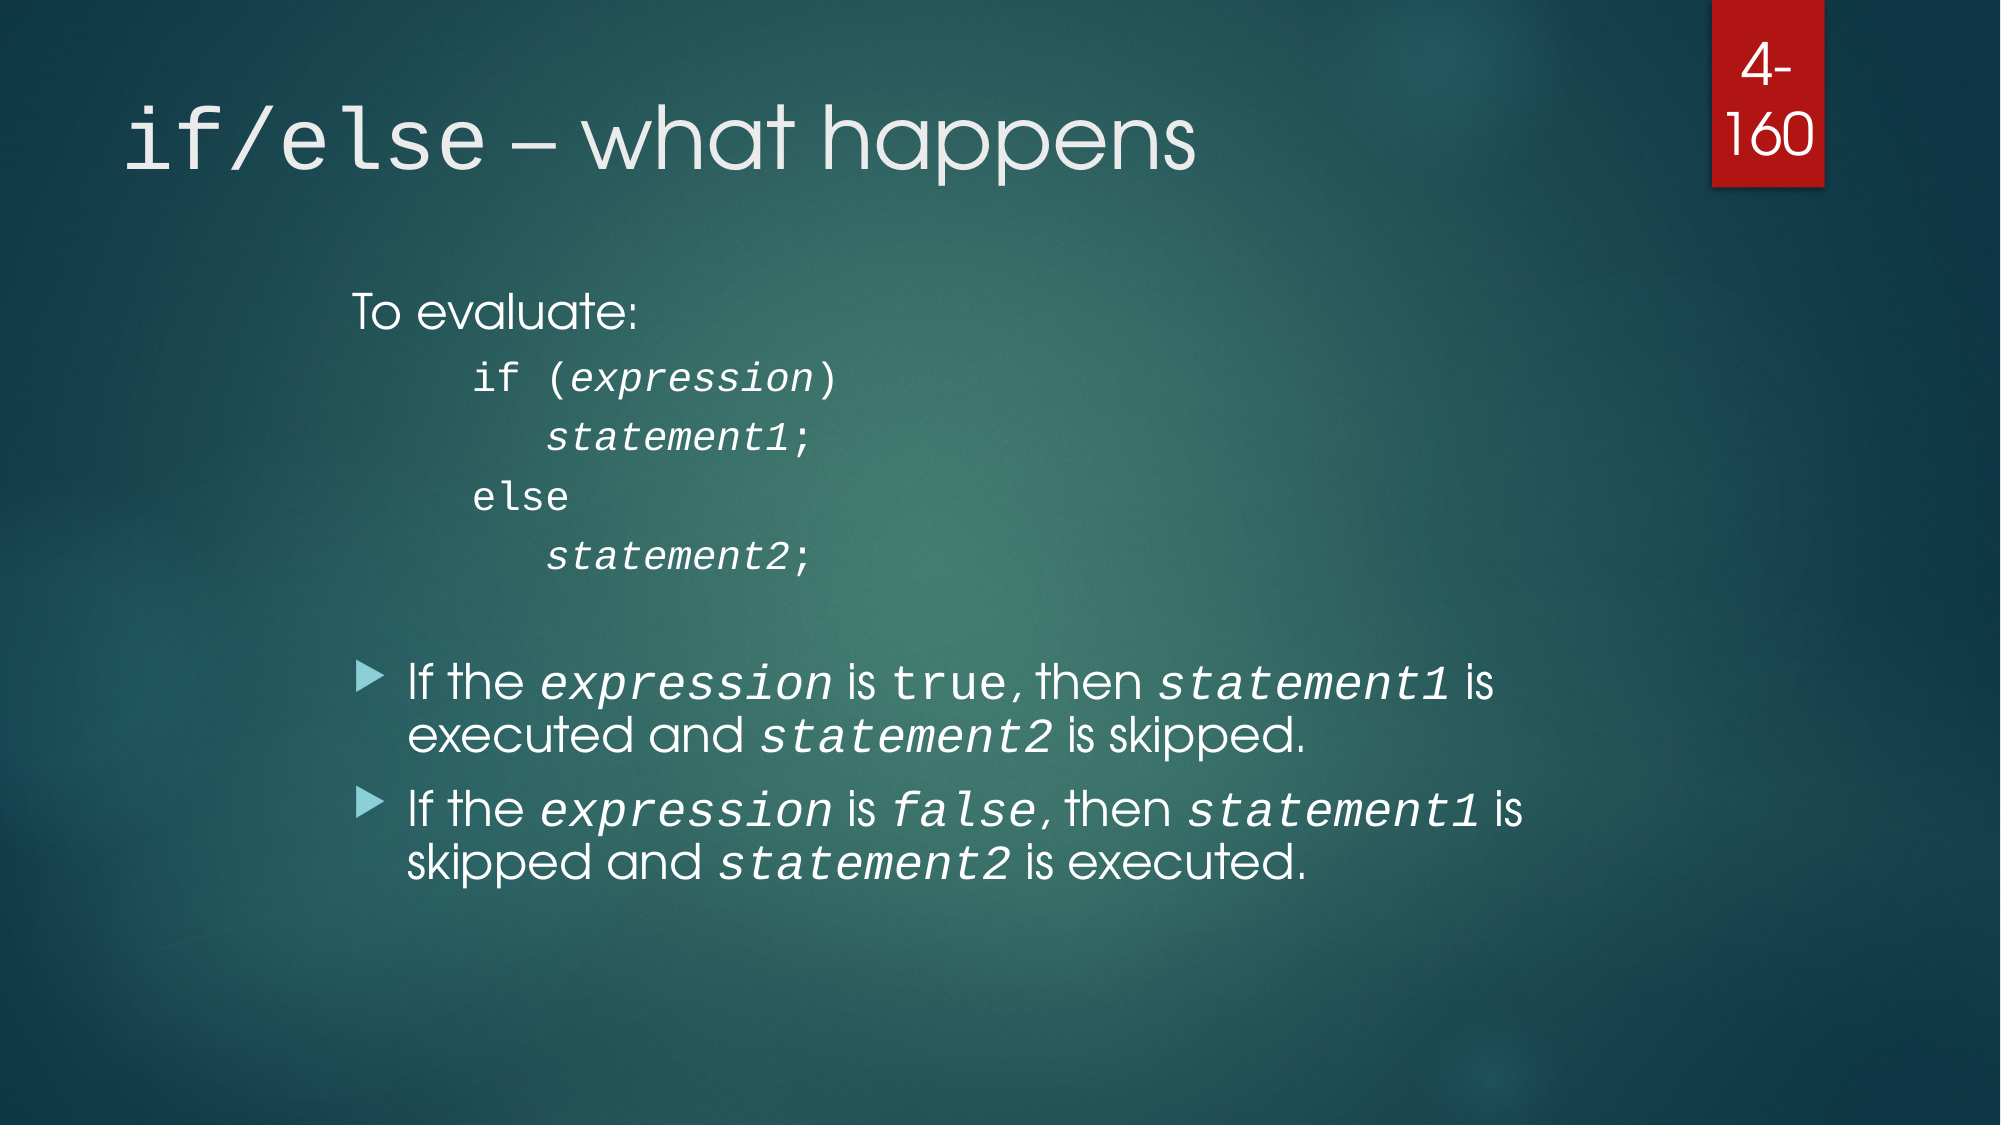

# if/else – what happens
To evaluate:
	if (expression)
	   statement1;
	else
	   statement2;

If the expression is true, then statement1 is executed and statement2 is skipped.
If the expression is false, then statement1 is skipped and statement2 is executed.
4-160